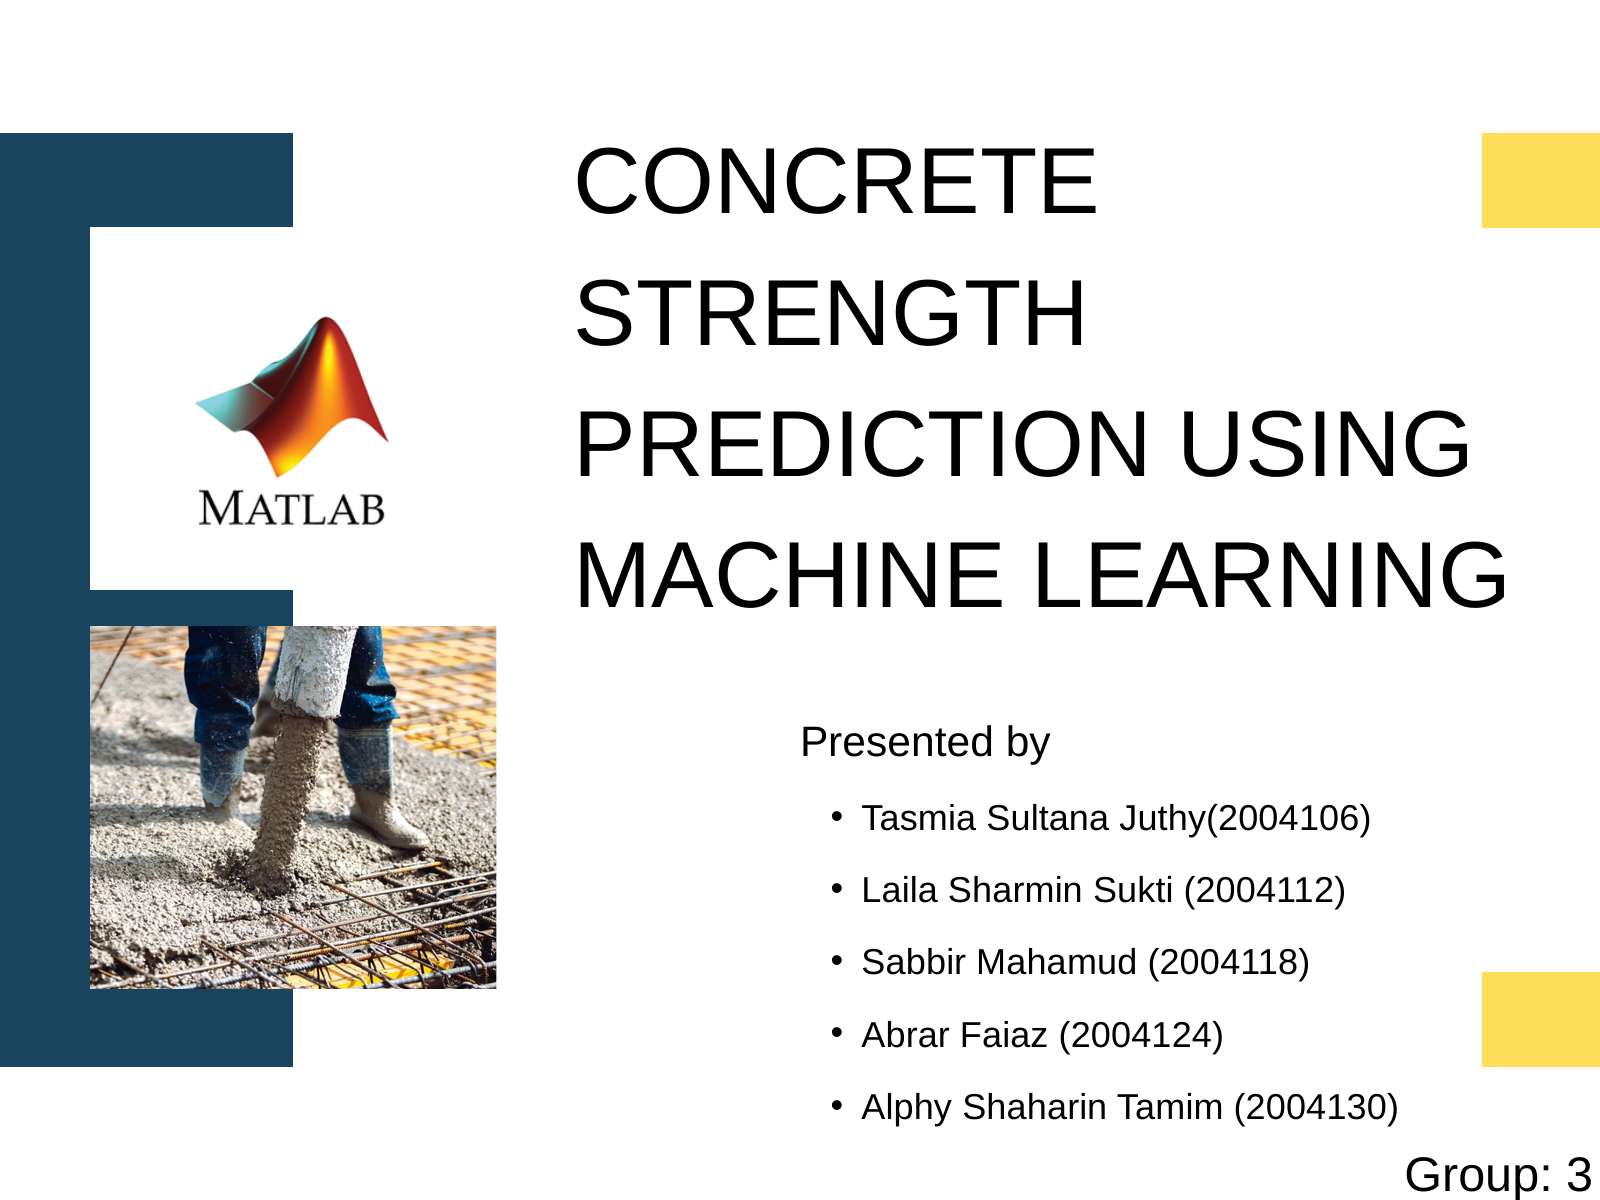

CONCRETE STRENGTH PREDICTION USING MACHINE LEARNING

Presented by
Tasmia Sultana Juthy(2004106)
Laila Sharmin Sukti (2004112)
Sabbir Mahamud (2004118)
Abrar Faiaz (2004124)
Alphy Shaharin Tamim (2004130)

Group: 3